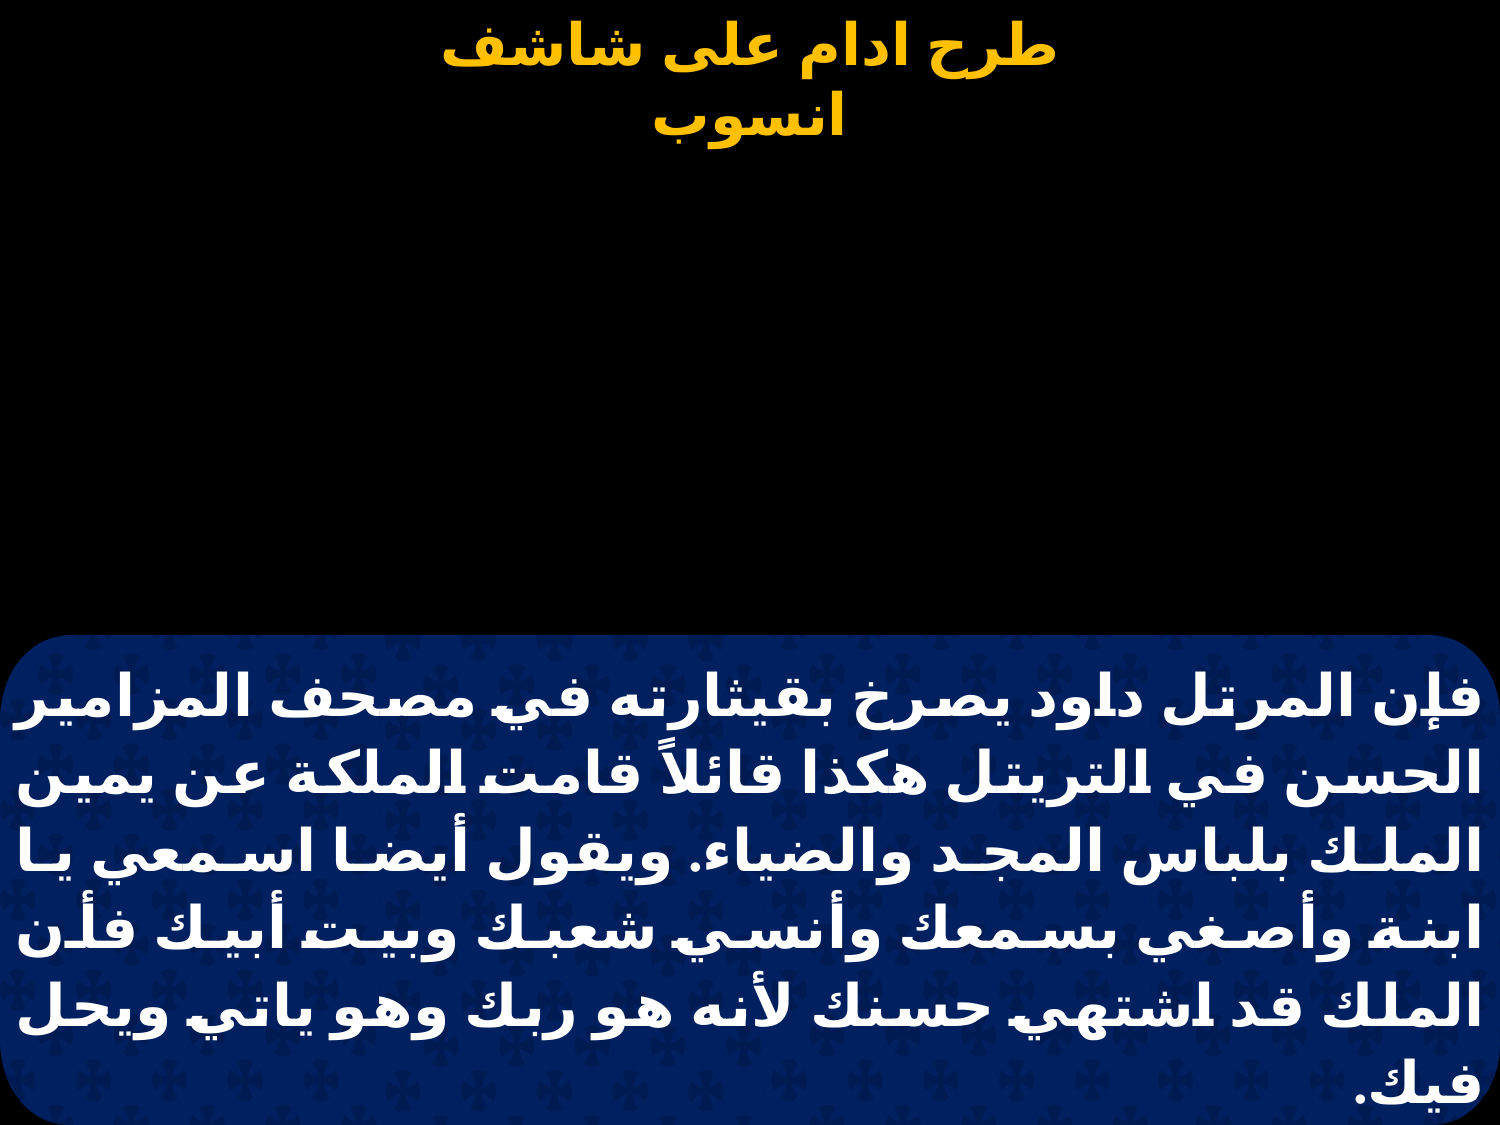

#
فإن المرتل داود يصرخ بقيثارته في مصحف المزامير الحسن في التريتل هكذا قائلاً قامت الملكة عن يمين الملك بلباس المجد والضياء. ويقول أيضا اسمعي يا ابنة وأصغي بسمعك وأنسي شعبك وبيت أبيك فأن الملك قد اشتهي حسنك لأنه هو ربك وهو ياتي ويحل فيك.